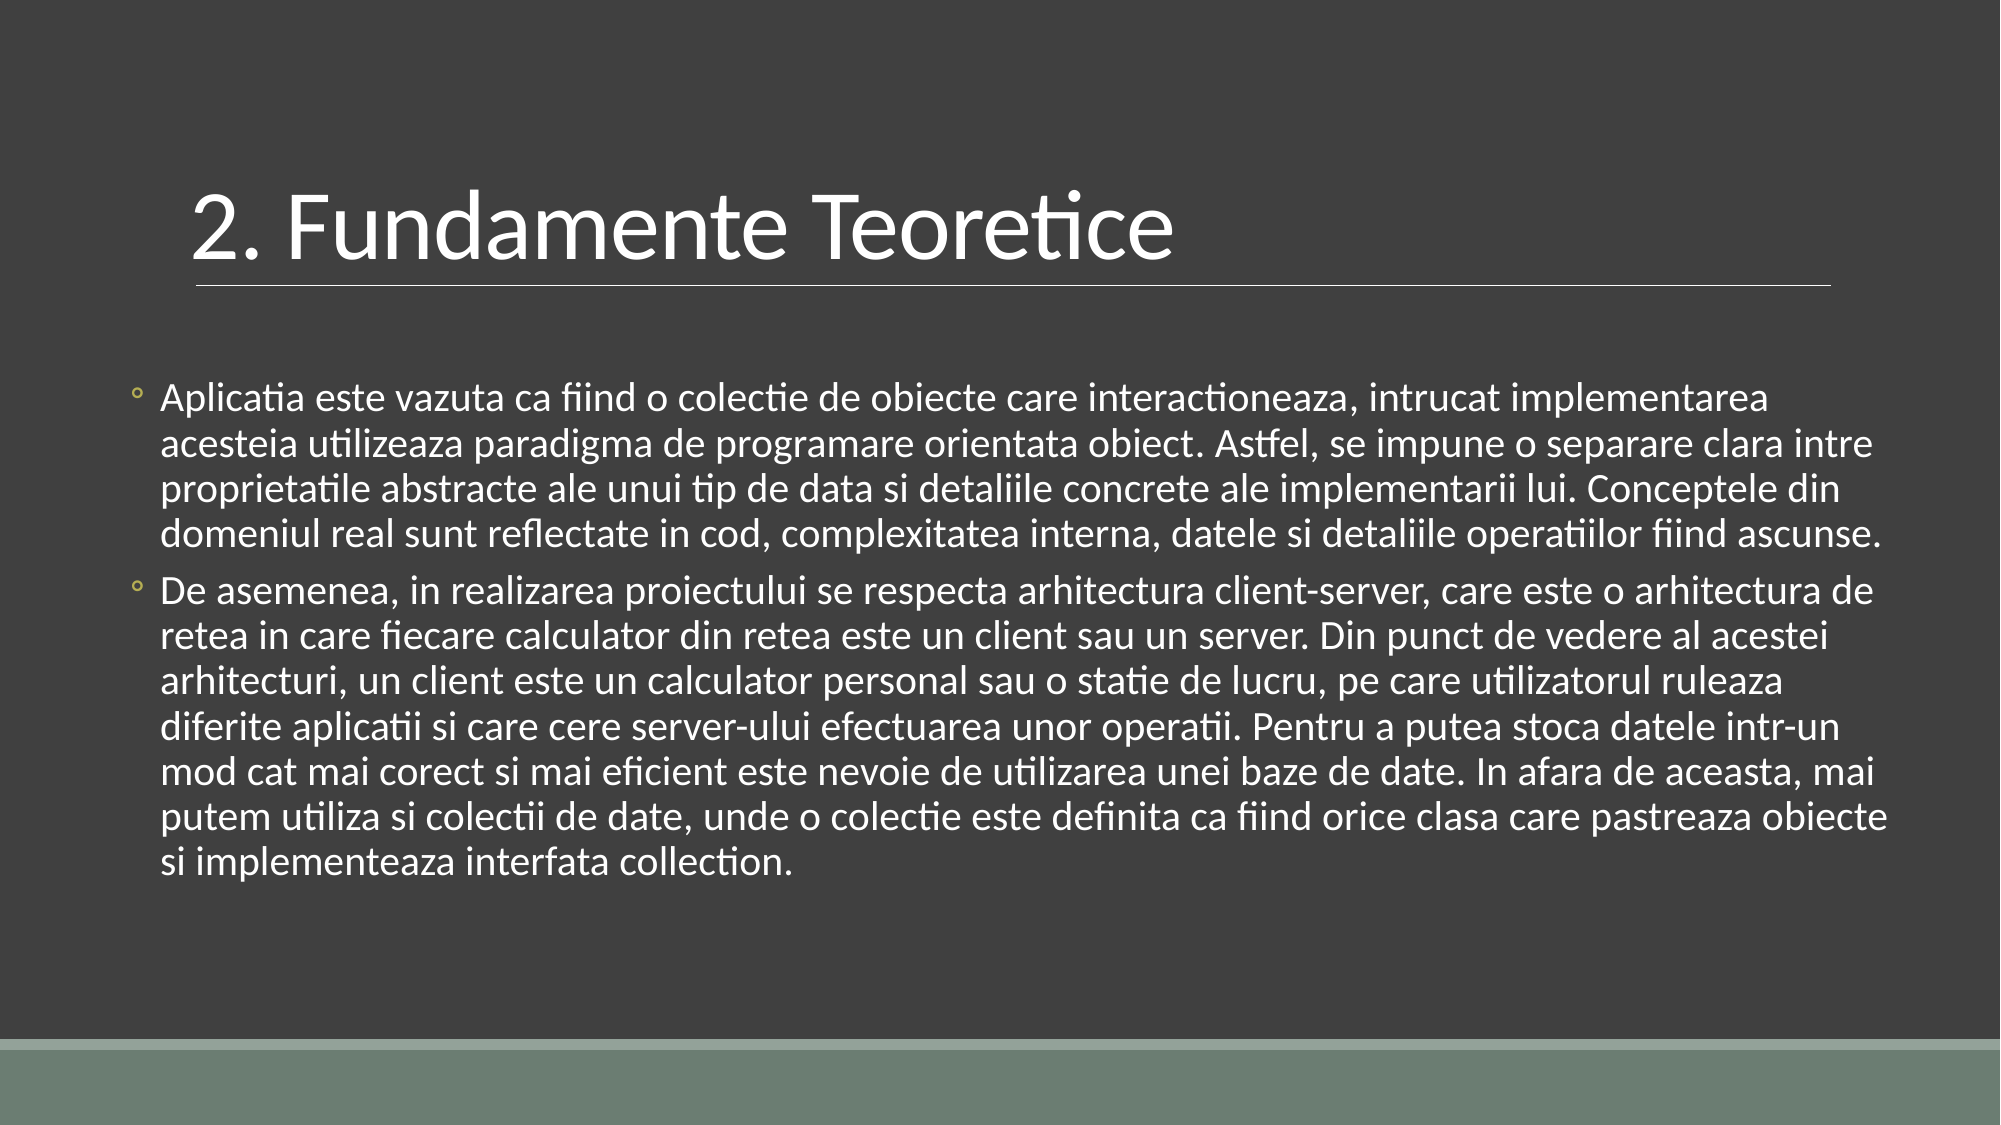

# 2. Fundamente Teoretice
Aplicatia este vazuta ca fiind o colectie de obiecte care interactioneaza, intrucat implementarea acesteia utilizeaza paradigma de programare orientata obiect. Astfel, se impune o separare clara intre proprietatile abstracte ale unui tip de data si detaliile concrete ale implementarii lui. Conceptele din domeniul real sunt reflectate in cod, complexitatea interna, datele si detaliile operatiilor fiind ascunse.
De asemenea, in realizarea proiectului se respecta arhitectura client-server, care este o arhitectura de retea in care fiecare calculator din retea este un client sau un server. Din punct de vedere al acestei arhitecturi, un client este un calculator personal sau o statie de lucru, pe care utilizatorul ruleaza diferite aplicatii si care cere server-ului efectuarea unor operatii. Pentru a putea stoca datele intr-un mod cat mai corect si mai eficient este nevoie de utilizarea unei baze de date. In afara de aceasta, mai putem utiliza si colectii de date, unde o colectie este definita ca fiind orice clasa care pastreaza obiecte si implementeaza interfata collection.